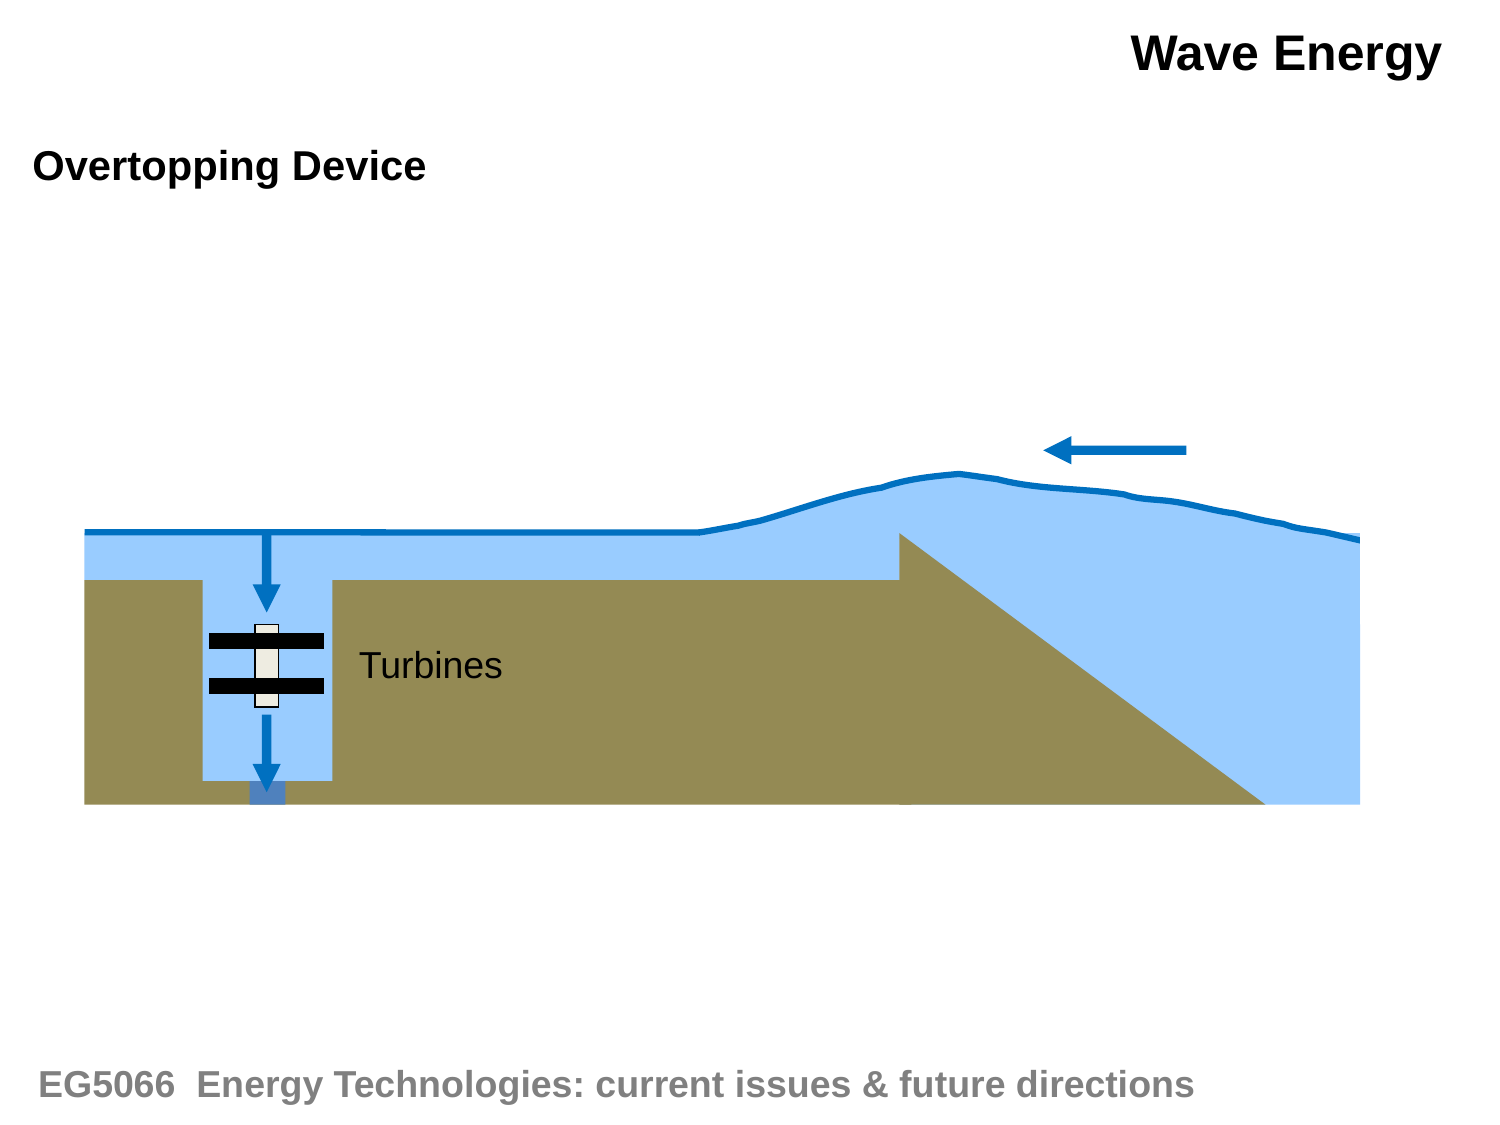

Wave Energy
Overtopping Device

Turbines

EG5066  Energy Technologies: current issues & future directions